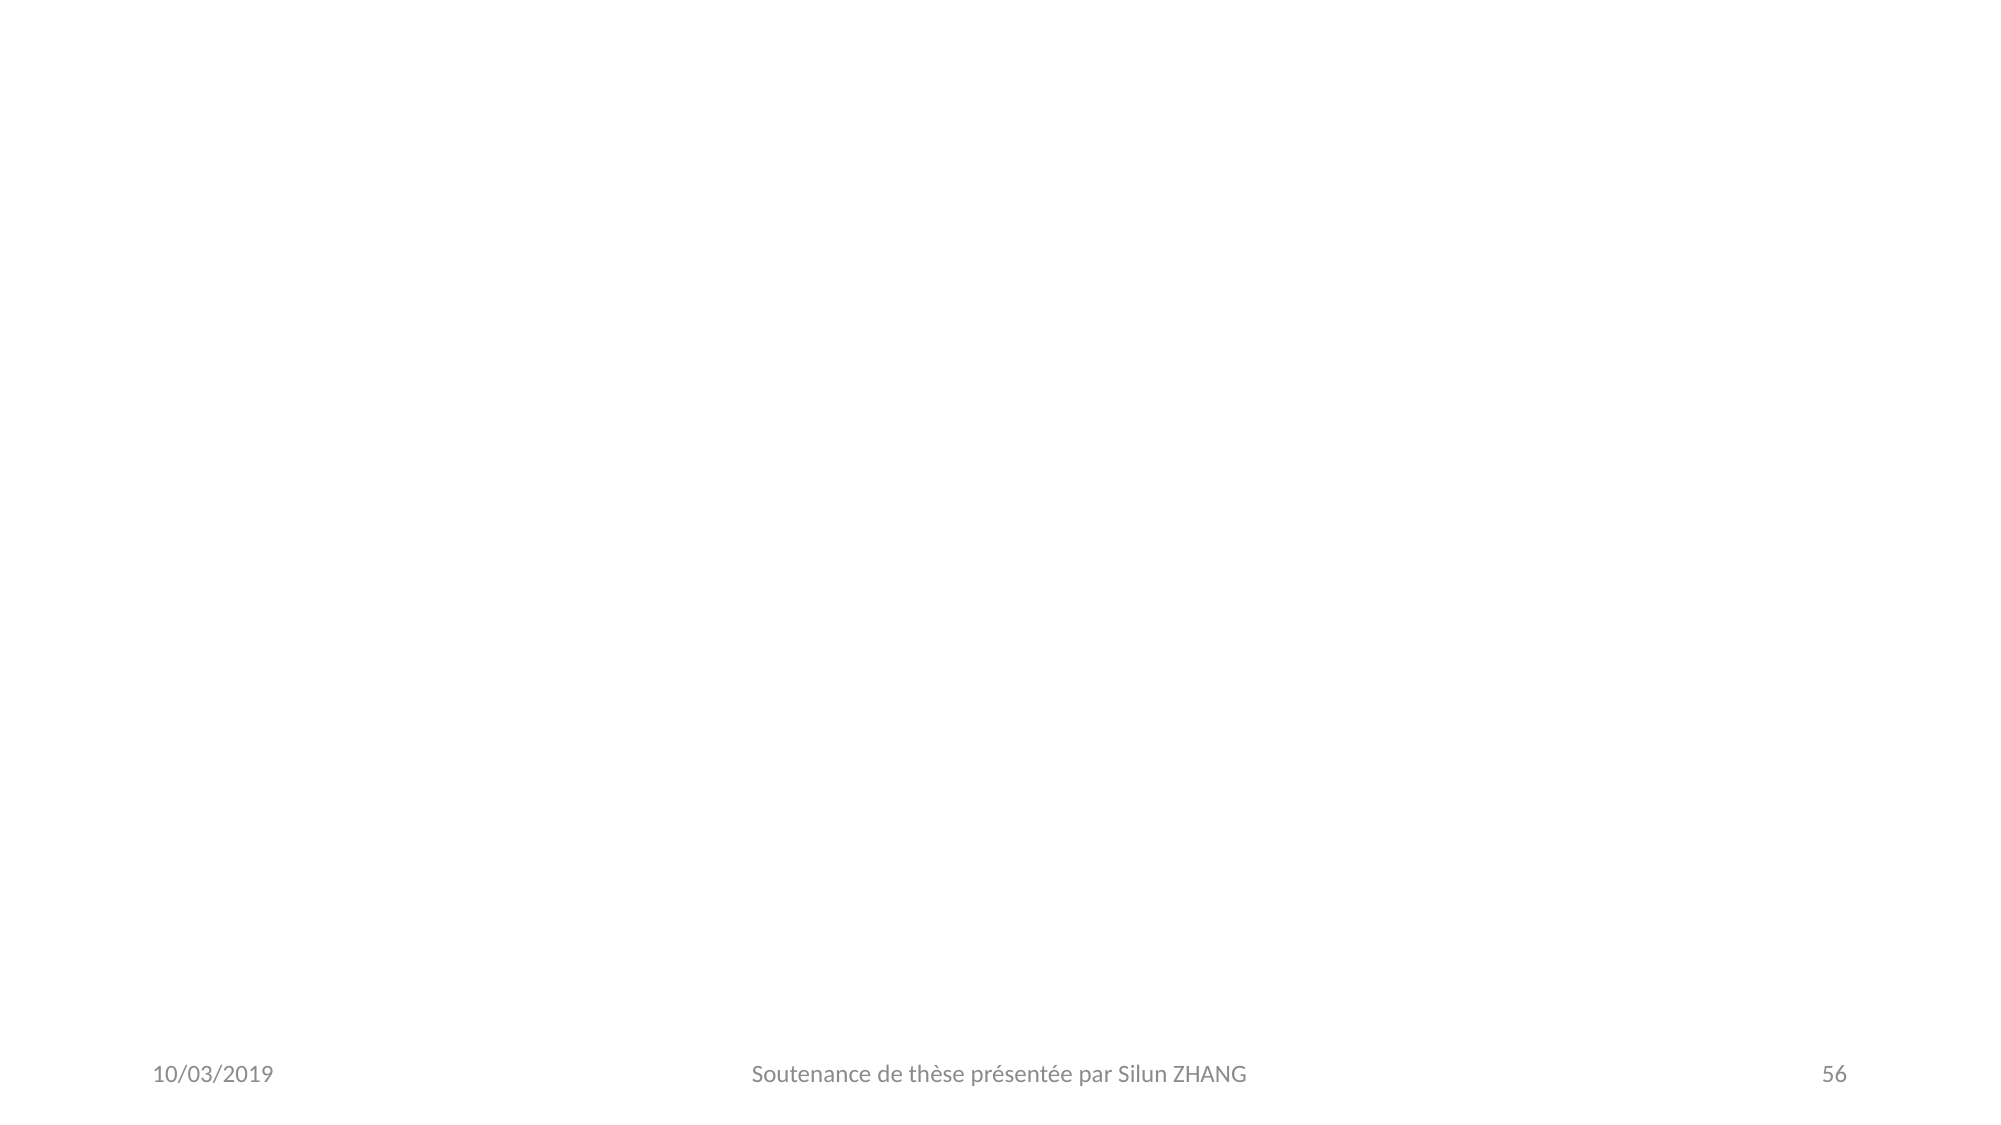

10/03/2019
Soutenance de thèse présentée par Silun ZHANG
56